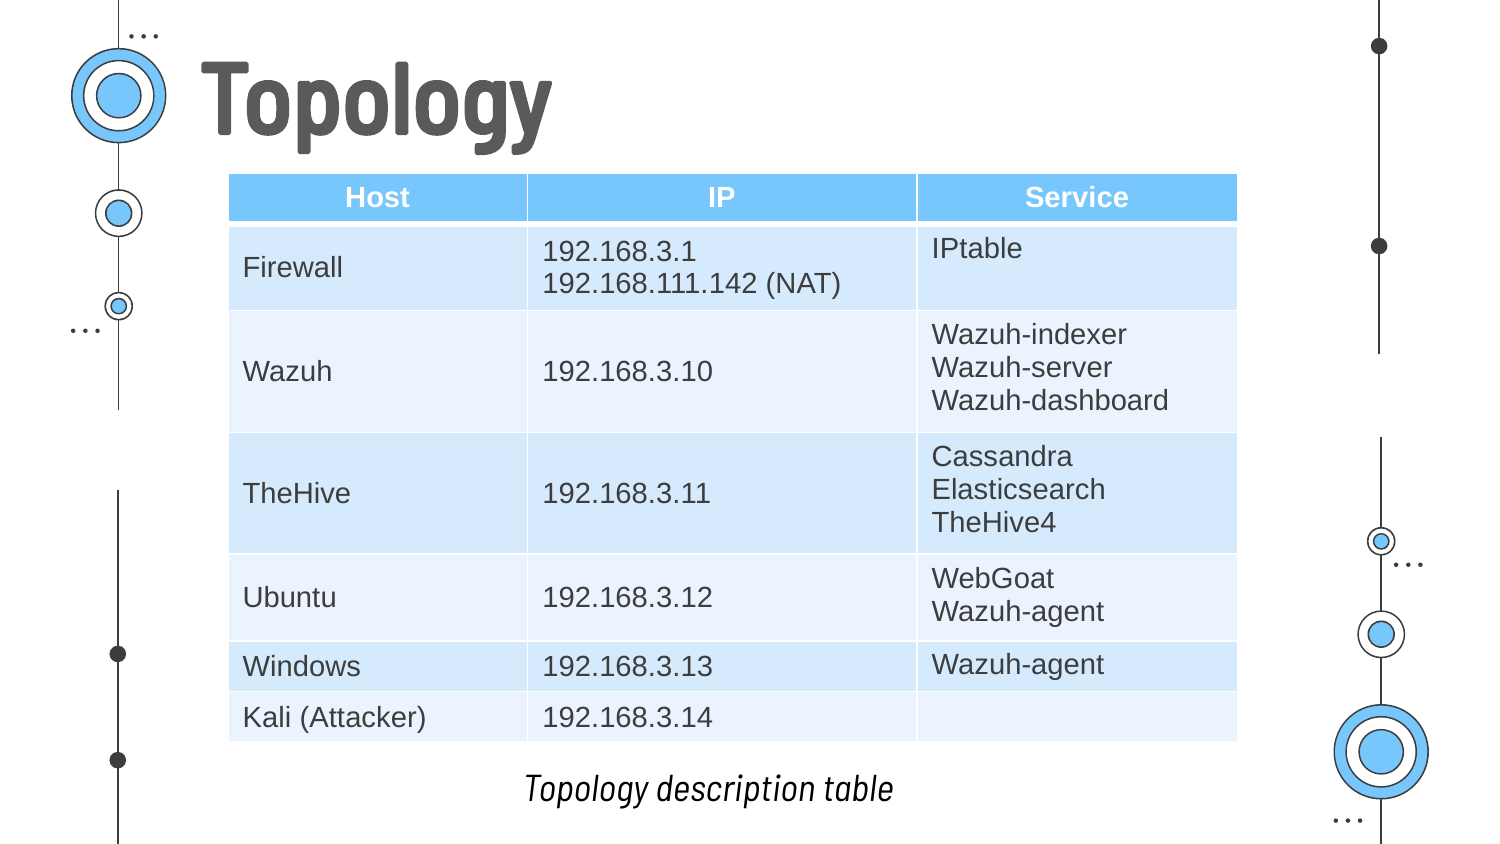

Topology
| Host | IP | Service |
| --- | --- | --- |
| Firewall | 192.168.3.1 192.168.111.142 (NAT) | IPtable |
| Wazuh | 192.168.3.10 | Wazuh-indexer Wazuh-server Wazuh-dashboard |
| TheHive | 192.168.3.11 | Cassandra Elasticsearch TheHive4 |
| Ubuntu | 192.168.3.12 | WebGoat Wazuh-agent |
| Windows | 192.168.3.13 | Wazuh-agent |
| Kali (Attacker) | 192.168.3.14 |  |
Topology description table